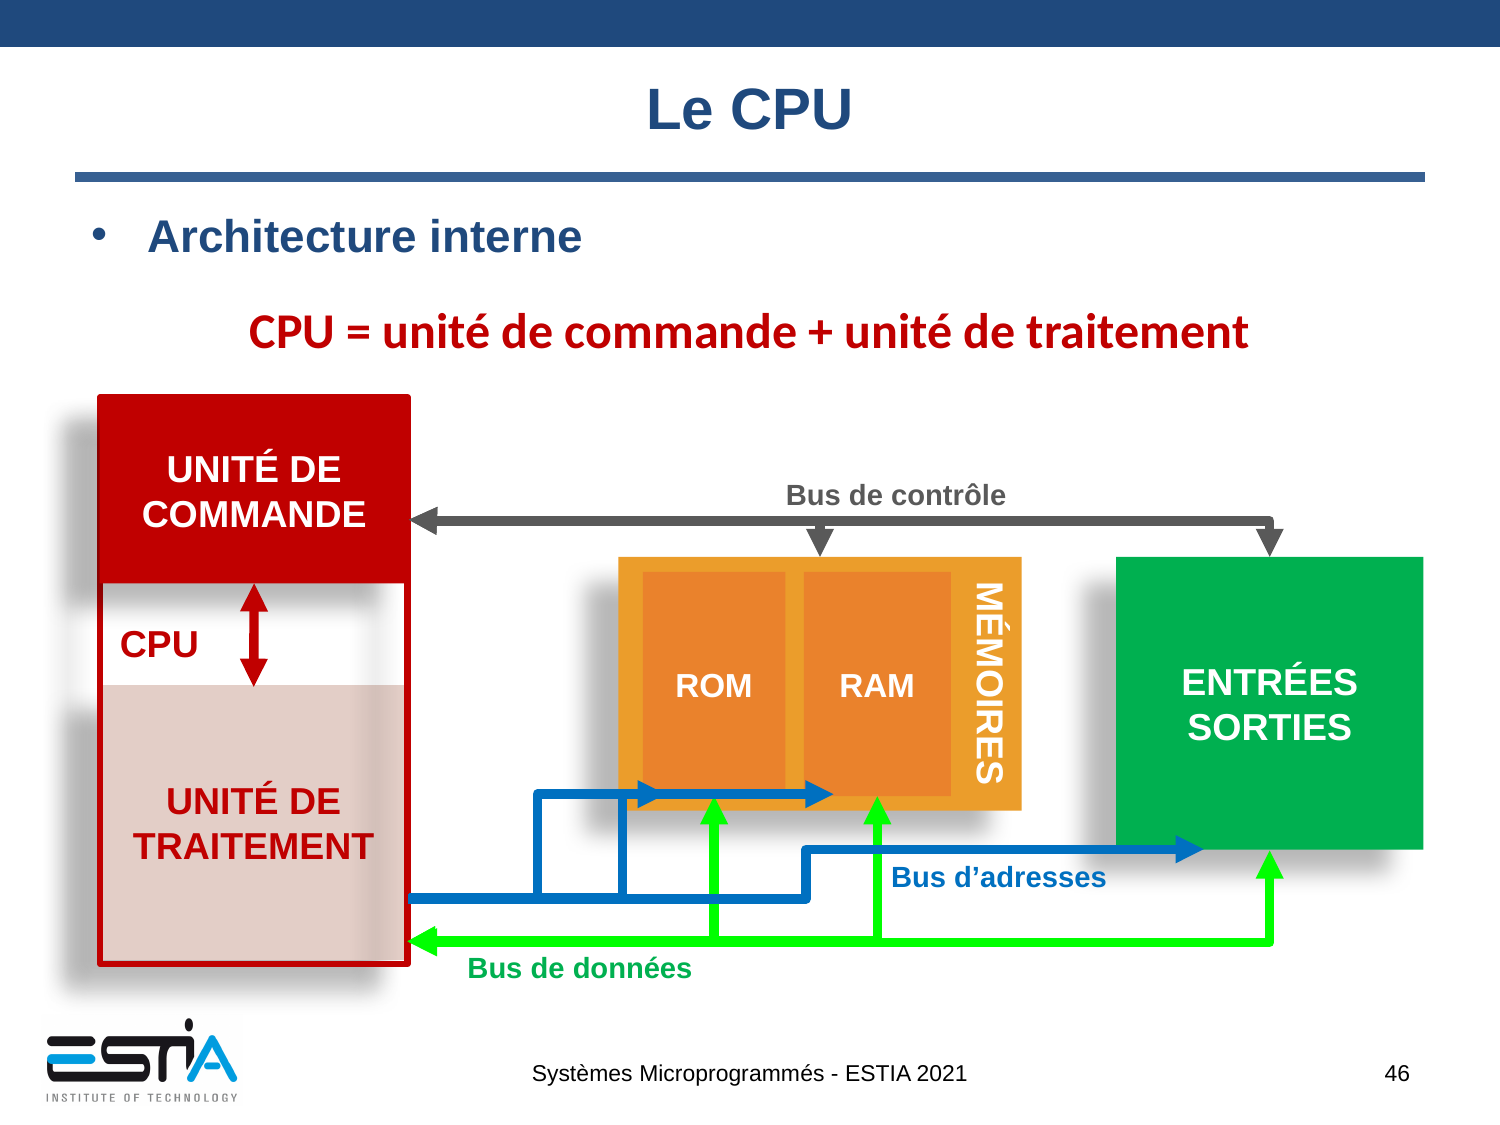

# Le CPU
Architecture interne
CPU = unité de commande + unité de traitement
UNITÉ DE COMMANDE

Bus de contrôle
MÉMOIRES
ENTRÉES
SORTIES
ROM
RAM
CPU
UNITÉ DE TRAITEMENT
Bus d’adresses
Bus de données
Systèmes Microprogrammés - ESTIA 2021
46